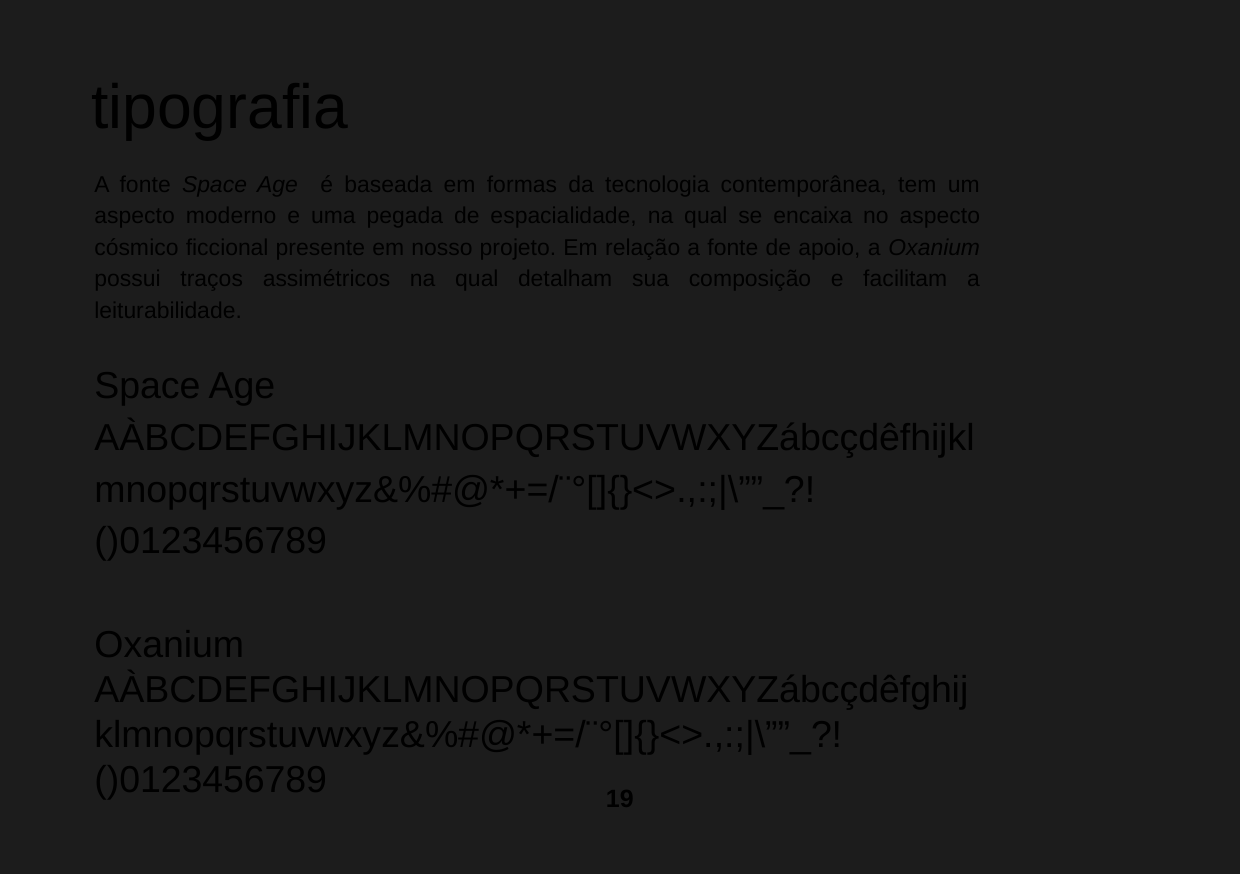

tipografia
A fonte Space Age  é baseada em formas da tecnologia contemporânea, tem um aspecto moderno e uma pegada de espacialidade, na qual se encaixa no aspecto cósmico ficcional presente em nosso projeto. Em relação a fonte de apoio, a Oxanium possui traços assimétricos na qual detalham sua composição e facilitam a leiturabilidade.

Space Age
AÀBCDEFGHIJKLMNOPQRSTUVWXYZábcçdêfhijklmnopqrstuvwxyz&%#@*+=/¨°[]{}<>.,:;|\””_?!()0123456789

Oxanium
AÀBCDEFGHIJKLMNOPQRSTUVWXYZábcçdêfghijklmnopqrstuvwxyz&%#@*+=/¨°[]{}<>.,:;|\””_?!()0123456789

19